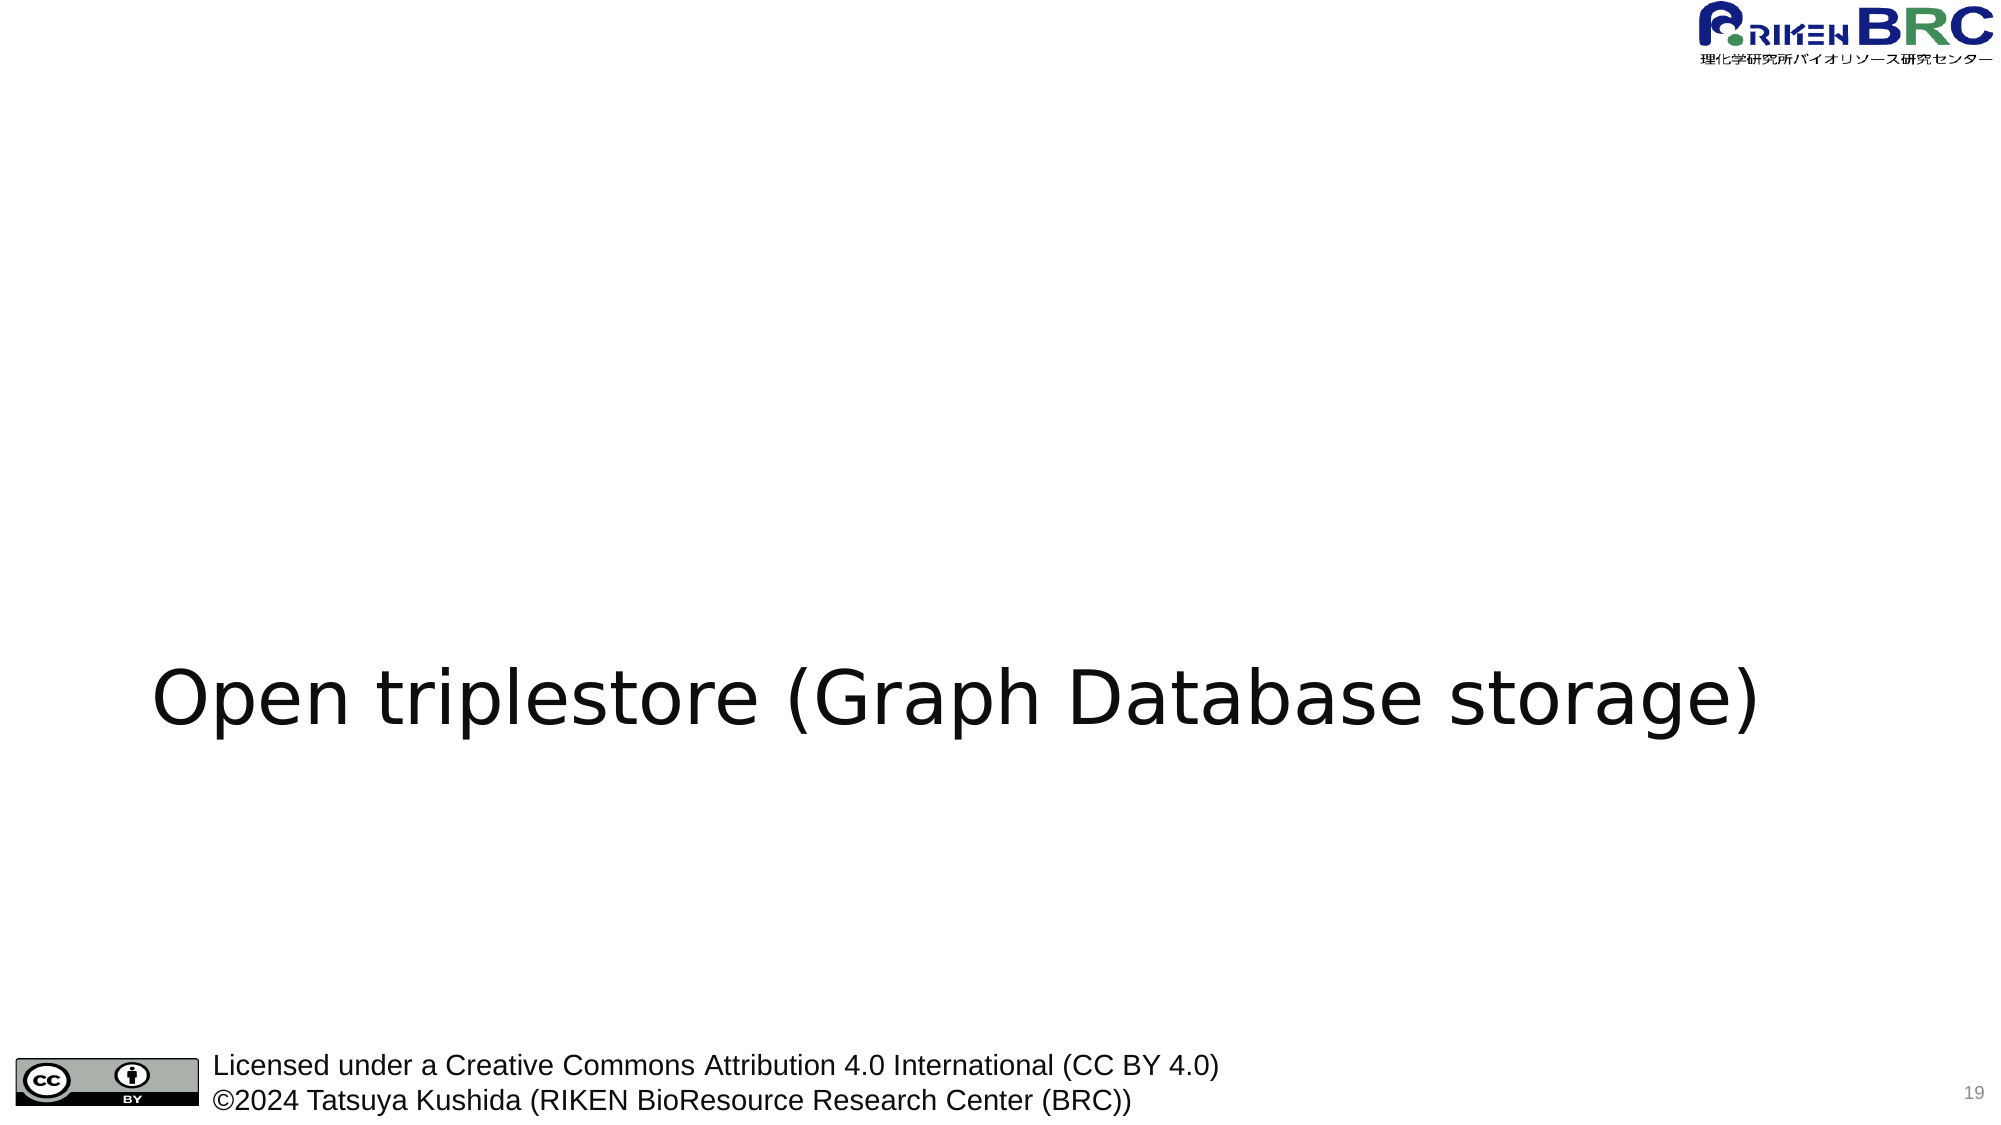

# Open triplestore (Graph Database storage)

19